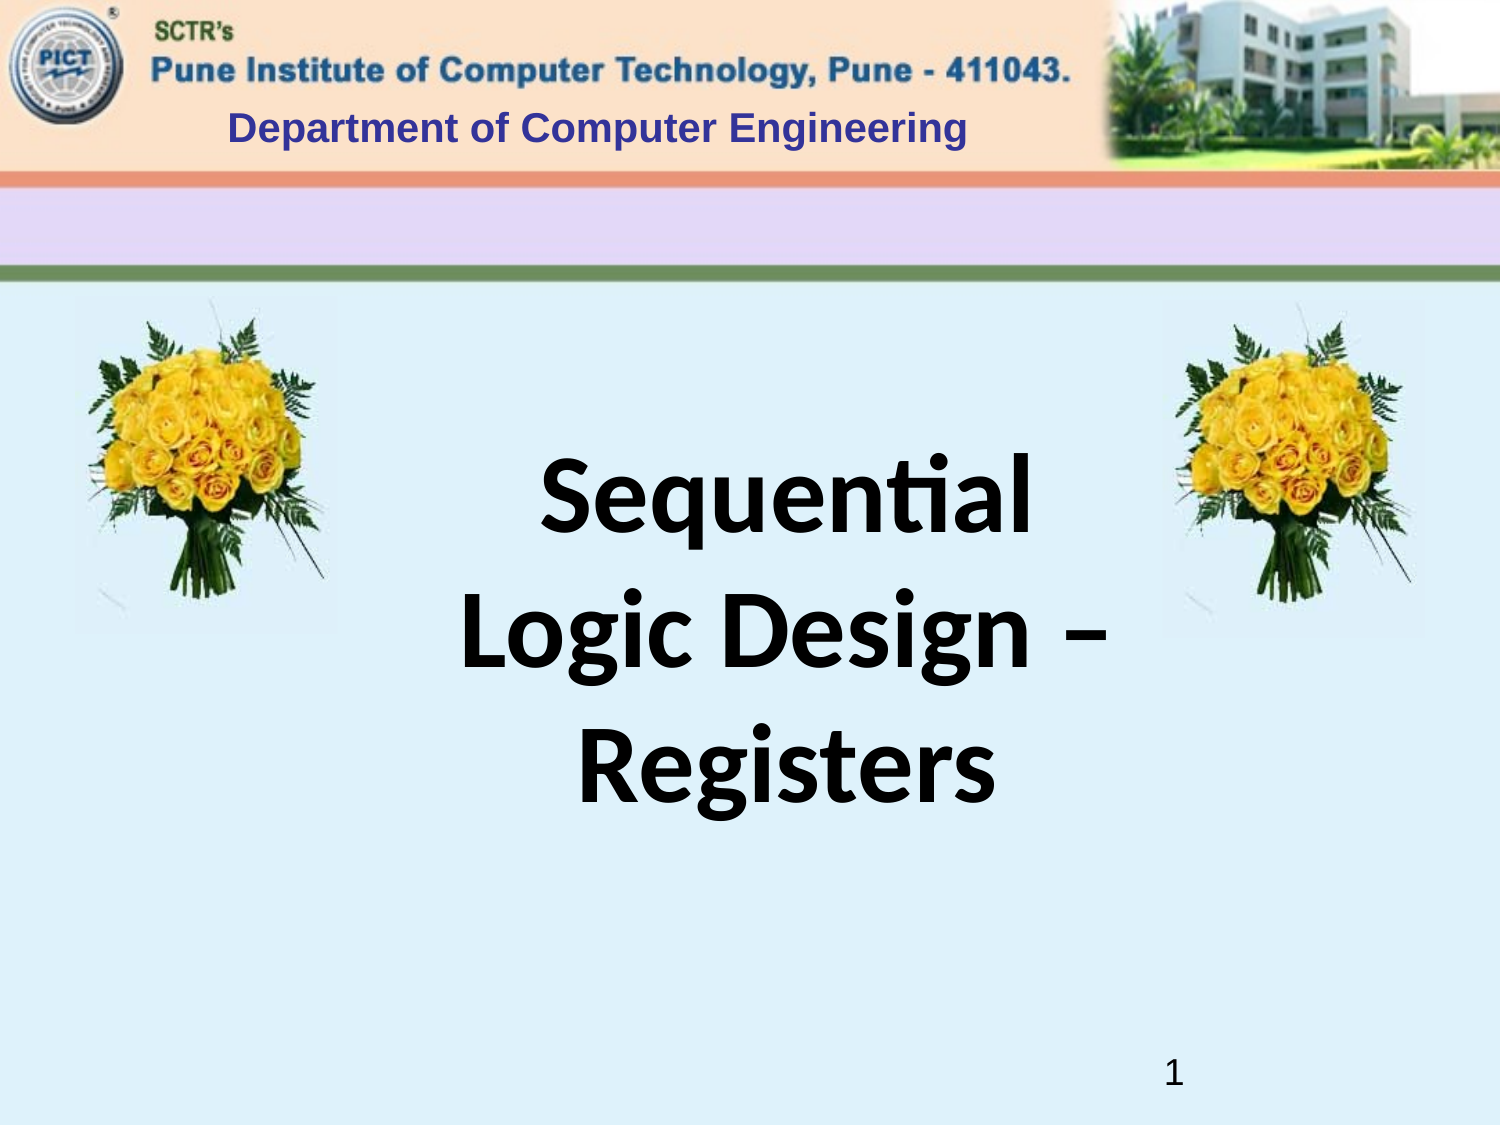

Department of Computer Engineering

Sequential Logic Design – Registers

1